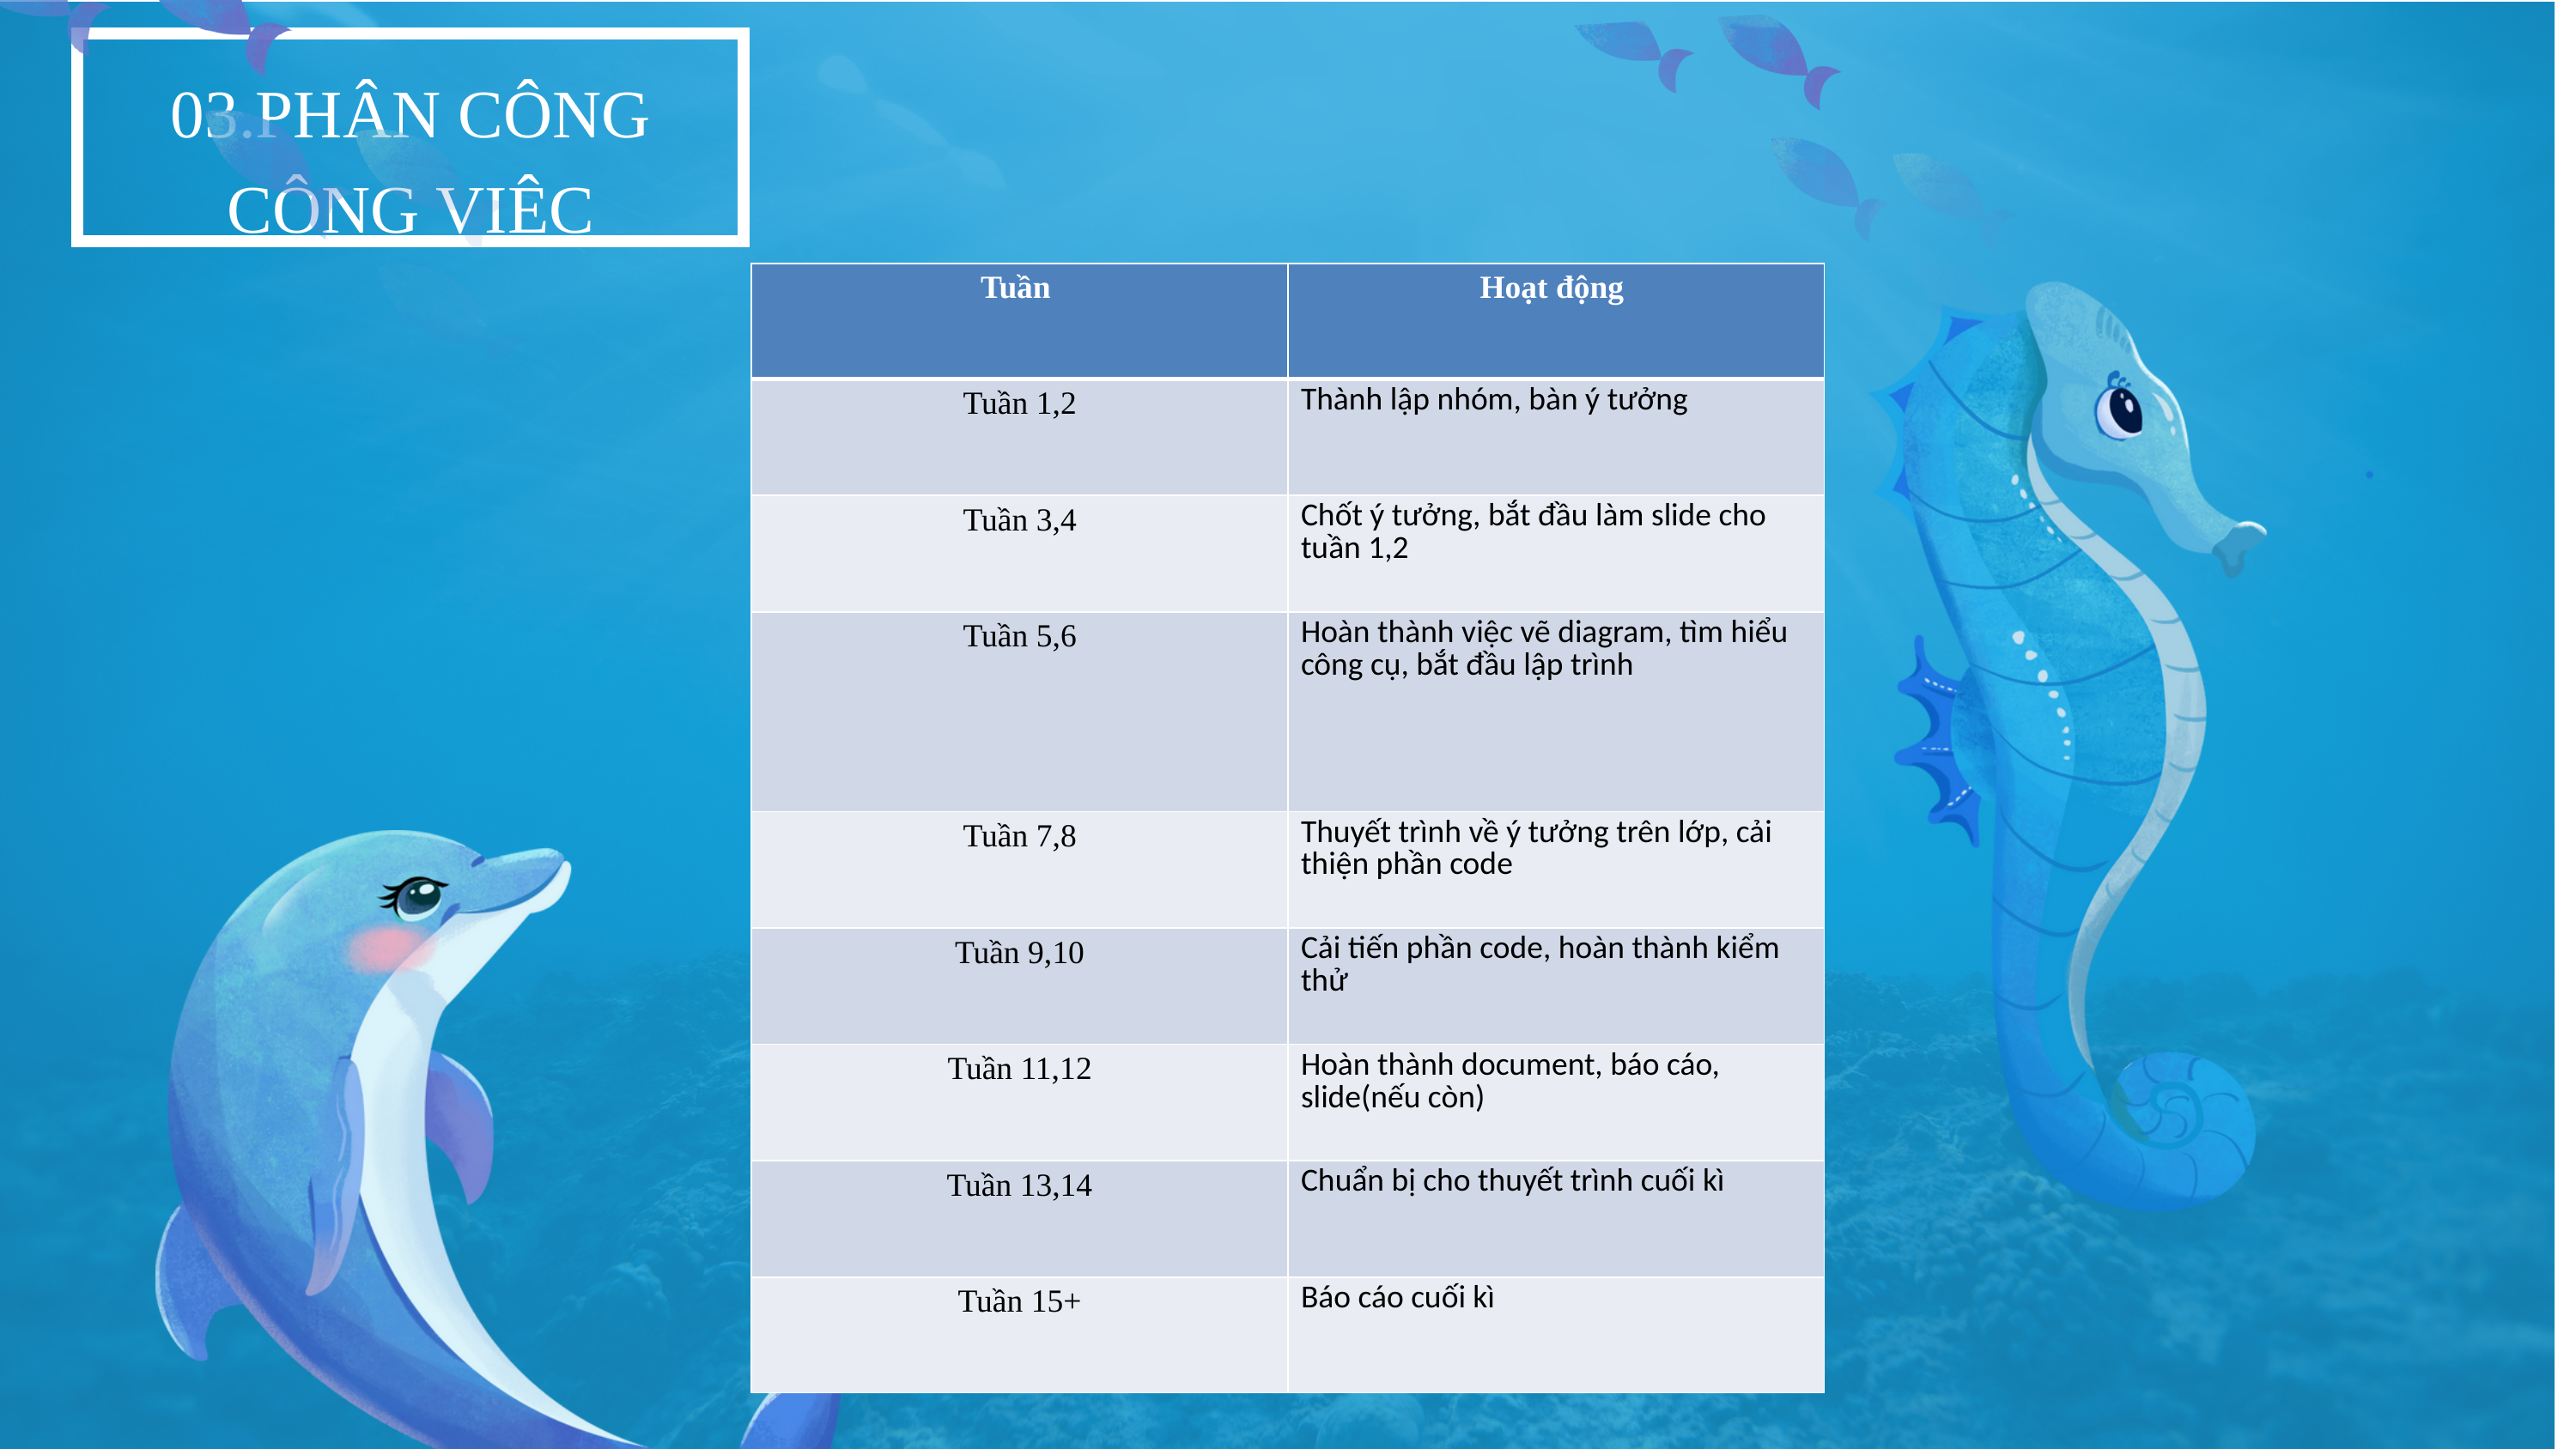

03.PHÂN CÔNG CÔNG VIỆC
| Tuần | Hoạt động |
| --- | --- |
| Tuần 1,2 | Thành lập nhóm, bàn ý tưởng |
| Tuần 3,4 | Chốt ý tưởng, bắt đầu làm slide cho tuần 1,2 |
| Tuần 5,6 | Hoàn thành việc vẽ diagram, tìm hiểu công cụ, bắt đầu lập trình |
| Tuần 7,8 | Thuyết trình về ý tưởng trên lớp, cải thiện phần code |
| Tuần 9,10 | Cải tiến phần code, hoàn thành kiểm thử |
| Tuần 11,12 | Hoàn thành document, báo cáo, slide(nếu còn) |
| Tuần 13,14 | Chuẩn bị cho thuyết trình cuối kì |
| Tuần 15+ | Báo cáo cuối kì |